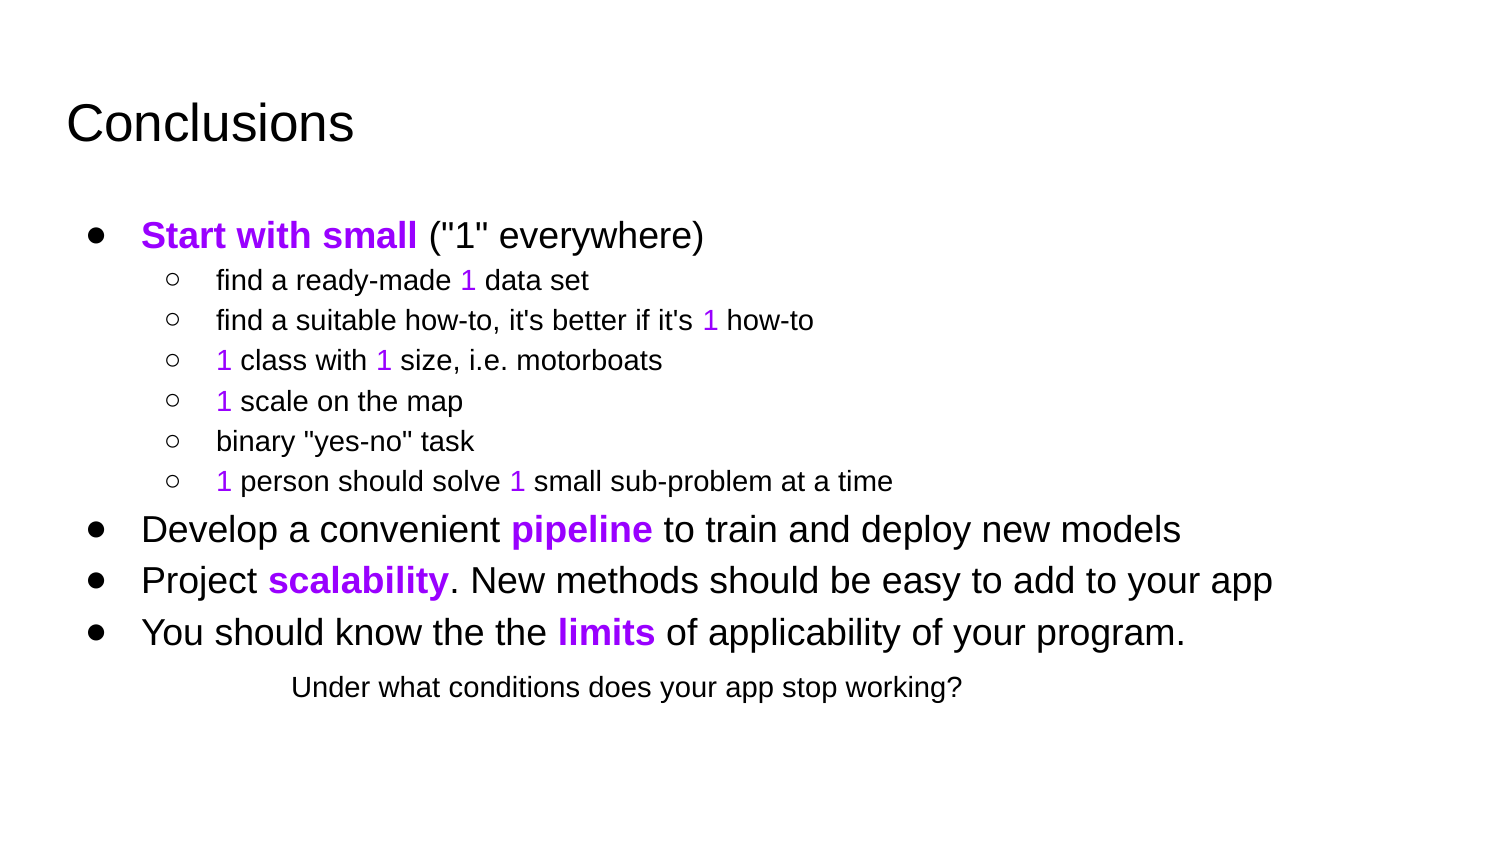

# Conclusions
Start with small ("1" everywhere)
find a ready-made 1 data set
find a suitable how-to, it's better if it's 1 how-to
1 class with 1 size, i.e. motorboats
1 scale on the map
binary "yes-no" task
1 person should solve 1 small sub-problem at a time
Develop a convenient pipeline to train and deploy new models
Project scalability. New methods should be easy to add to your app
You should know the the limits of applicability of your program.
	Under what conditions does your app stop working?